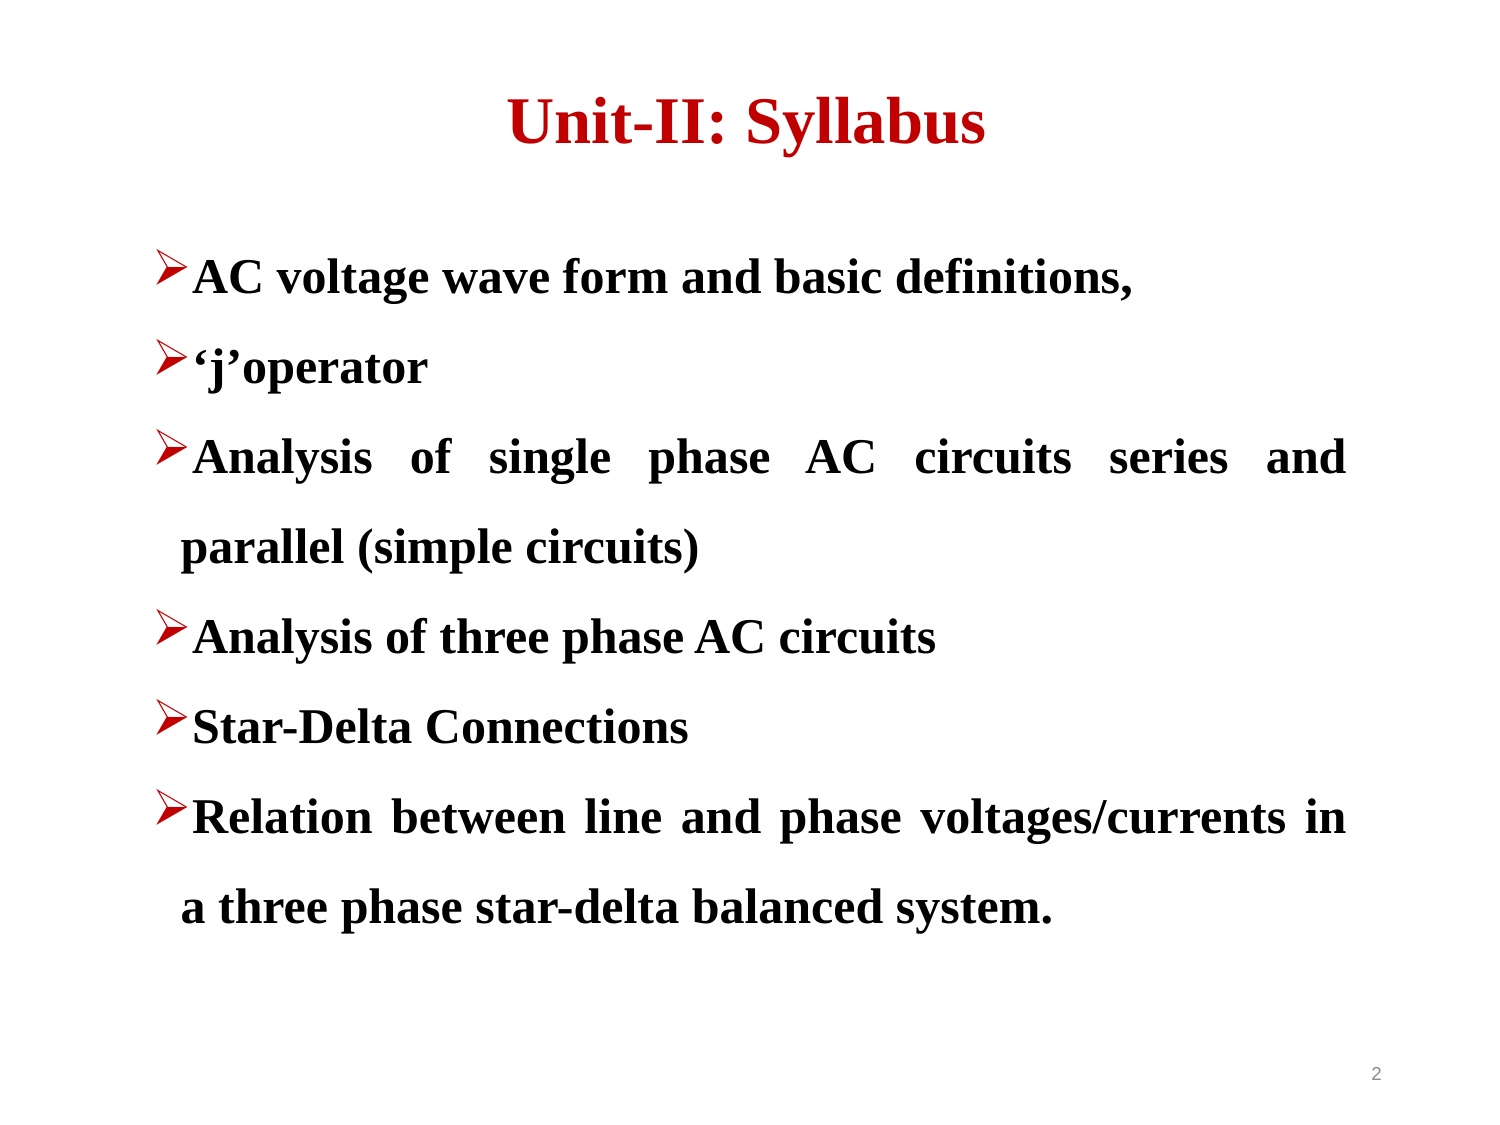

# Unit-II: Syllabus
AC voltage wave form and basic definitions,
‘j’operator
Analysis of single phase AC circuits series and parallel (simple circuits)
Analysis of three phase AC circuits
Star-Delta Connections
Relation between line and phase voltages/currents in a three phase star-delta balanced system.

2